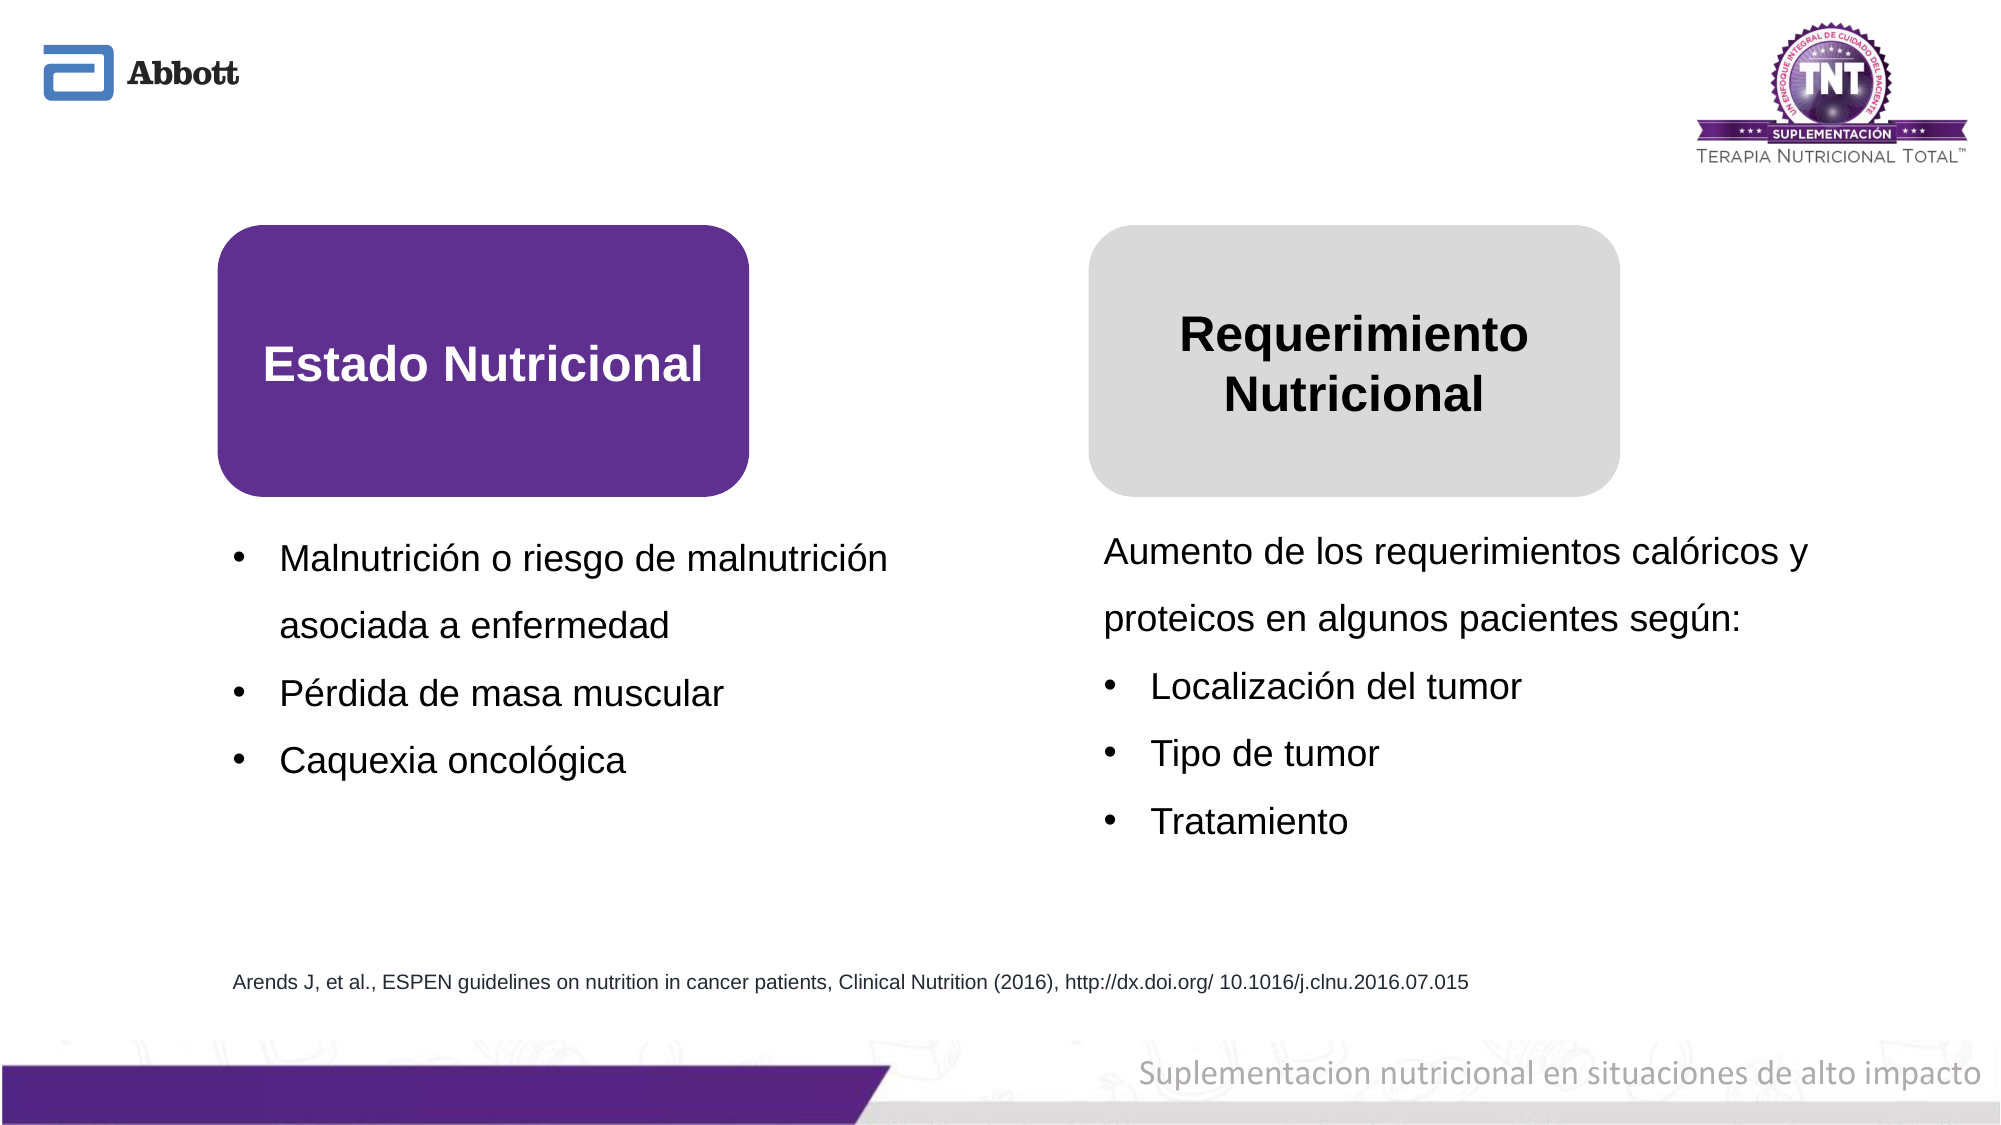

Estado Nutricional
Requerimiento Nutricional
Aumento de los requerimientos calóricos y proteicos en algunos pacientes según:
Localización del tumor
Tipo de tumor
Tratamiento
Malnutrición o riesgo de malnutrición asociada a enfermedad
Pérdida de masa muscular
Caquexia oncológica
Arends J, et al., ESPEN guidelines on nutrition in cancer patients, Clinical Nutrition (2016), http://dx.doi.org/ 10.1016/j.clnu.2016.07.015